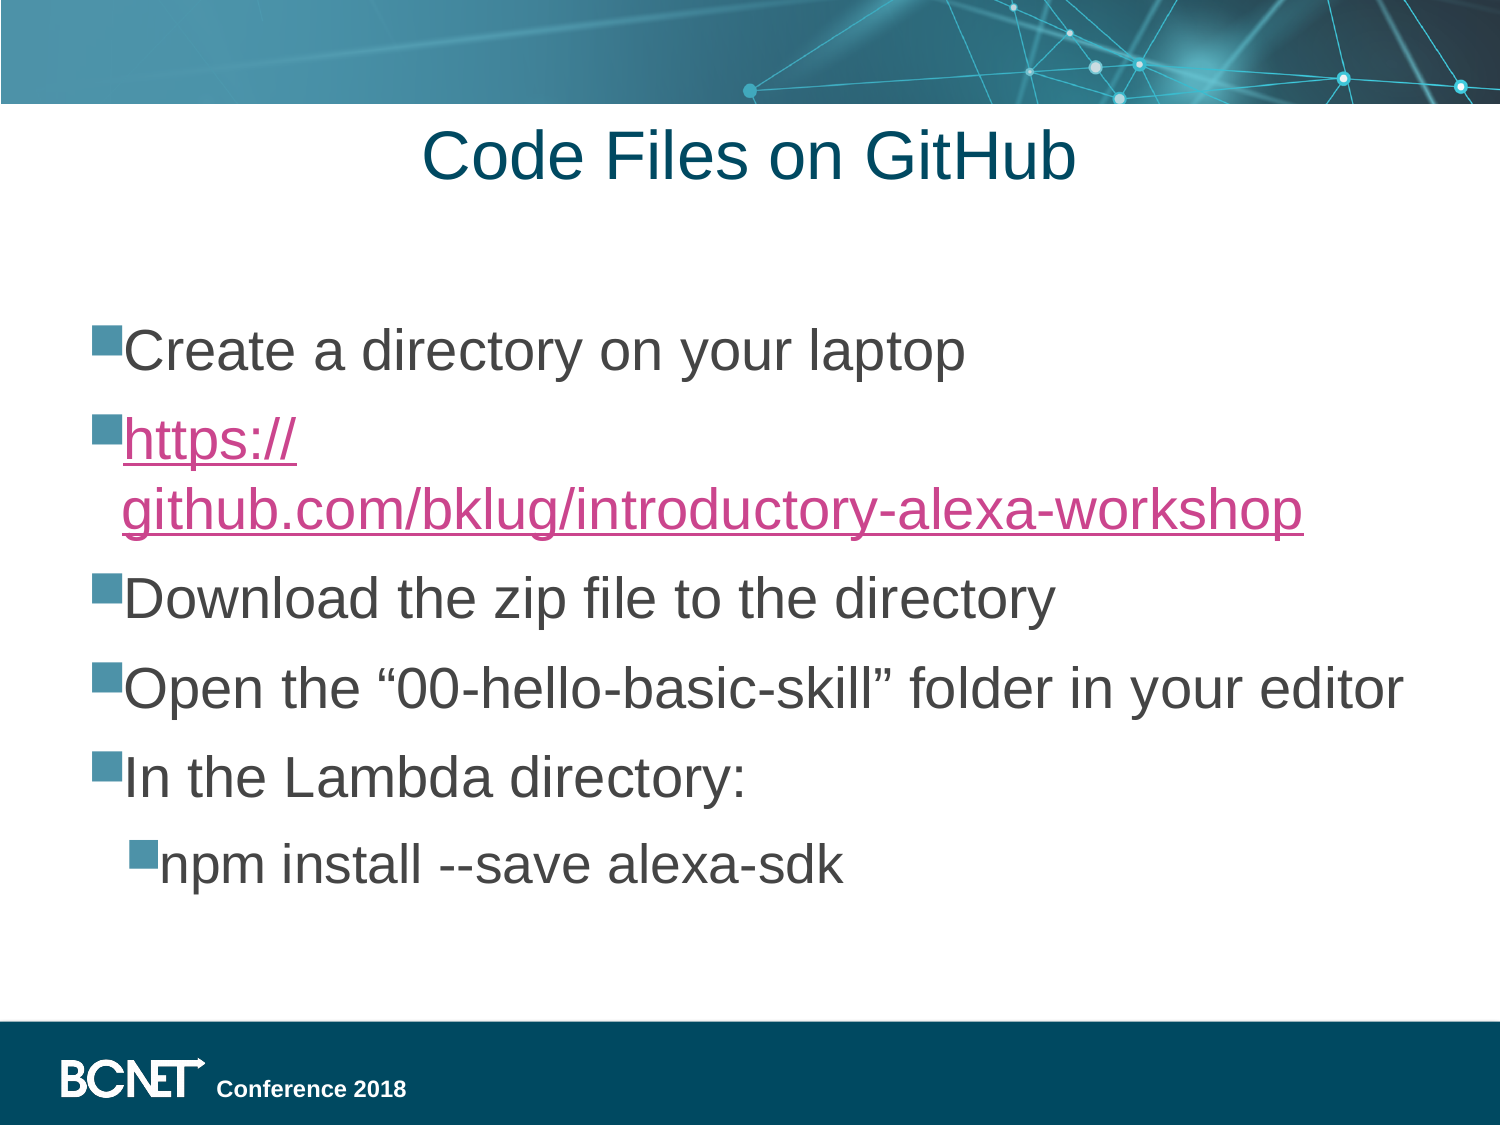

# Code Files on GitHub
Create a directory on your laptop
https://github.com/bklug/introductory-alexa-workshop
Download the zip file to the directory
Open the “00-hello-basic-skill” folder in your editor
In the Lambda directory:
npm install --save alexa-sdk